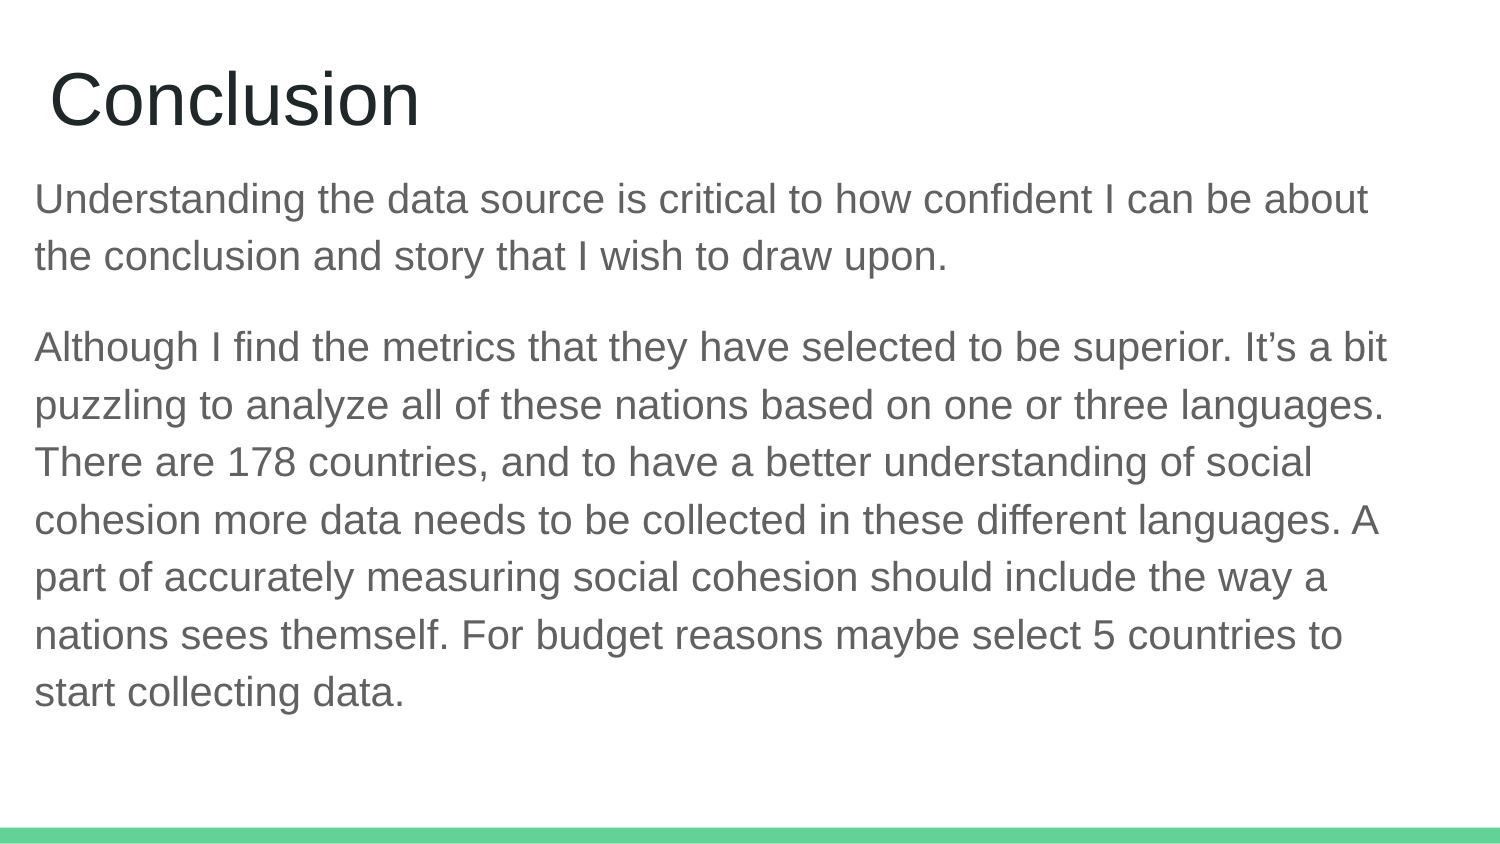

# Conclusion
Understanding the data source is critical to how confident I can be about the conclusion and story that I wish to draw upon.
Although I find the metrics that they have selected to be superior. It’s a bit puzzling to analyze all of these nations based on one or three languages. There are 178 countries, and to have a better understanding of social cohesion more data needs to be collected in these different languages. A part of accurately measuring social cohesion should include the way a nations sees themself. For budget reasons maybe select 5 countries to start collecting data.